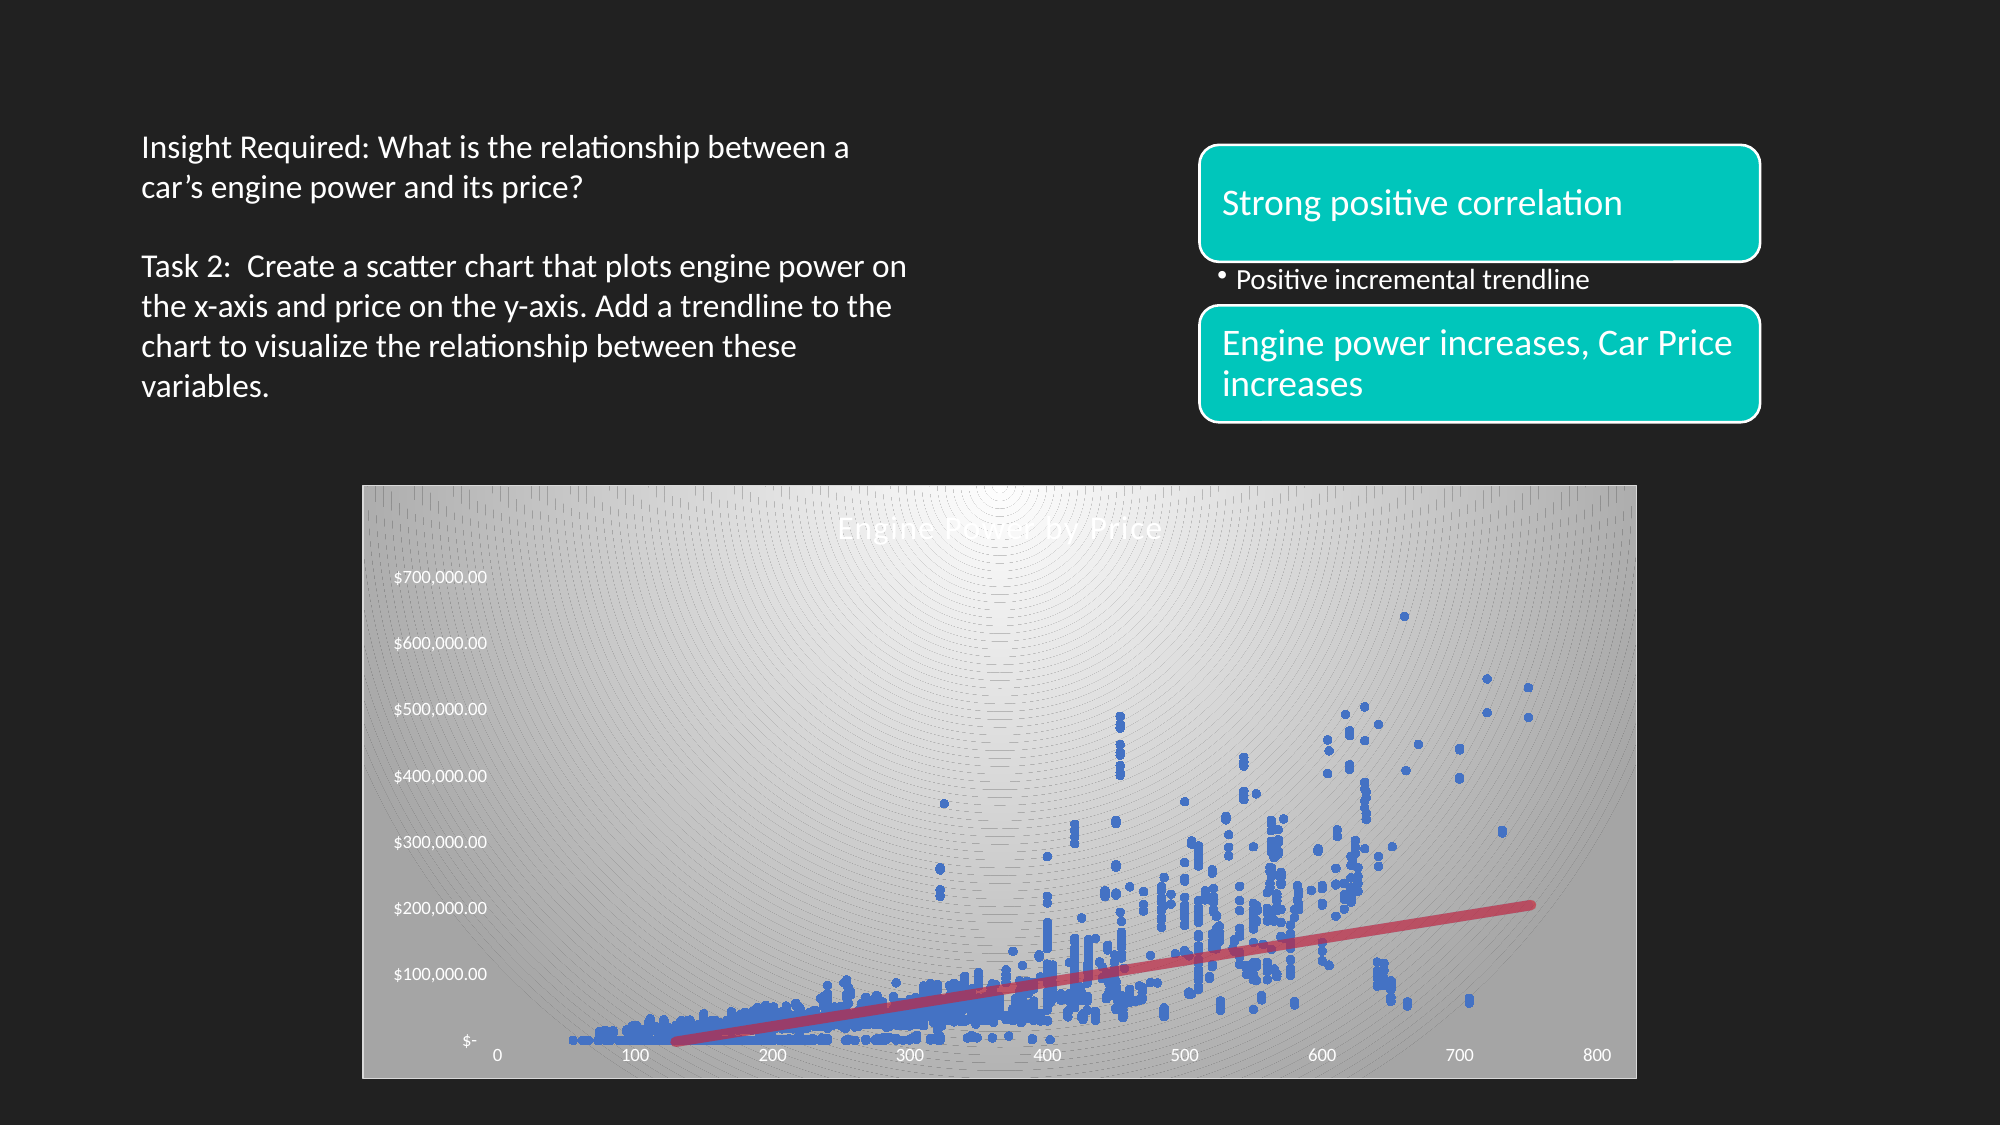

Insight Required: What is the relationship between a car’s engine power and its price?

Task 2:  Create a scatter chart that plots engine power on the x-axis and price on the y-axis. Add a trendline to the chart to visualize the relationship between these variables.
Strong positive correlation
Positive incremental trendline
Engine power increases, Car Price increases

### Chart: Engine Power by Price

| Category |  MSRP  |
|---|---|